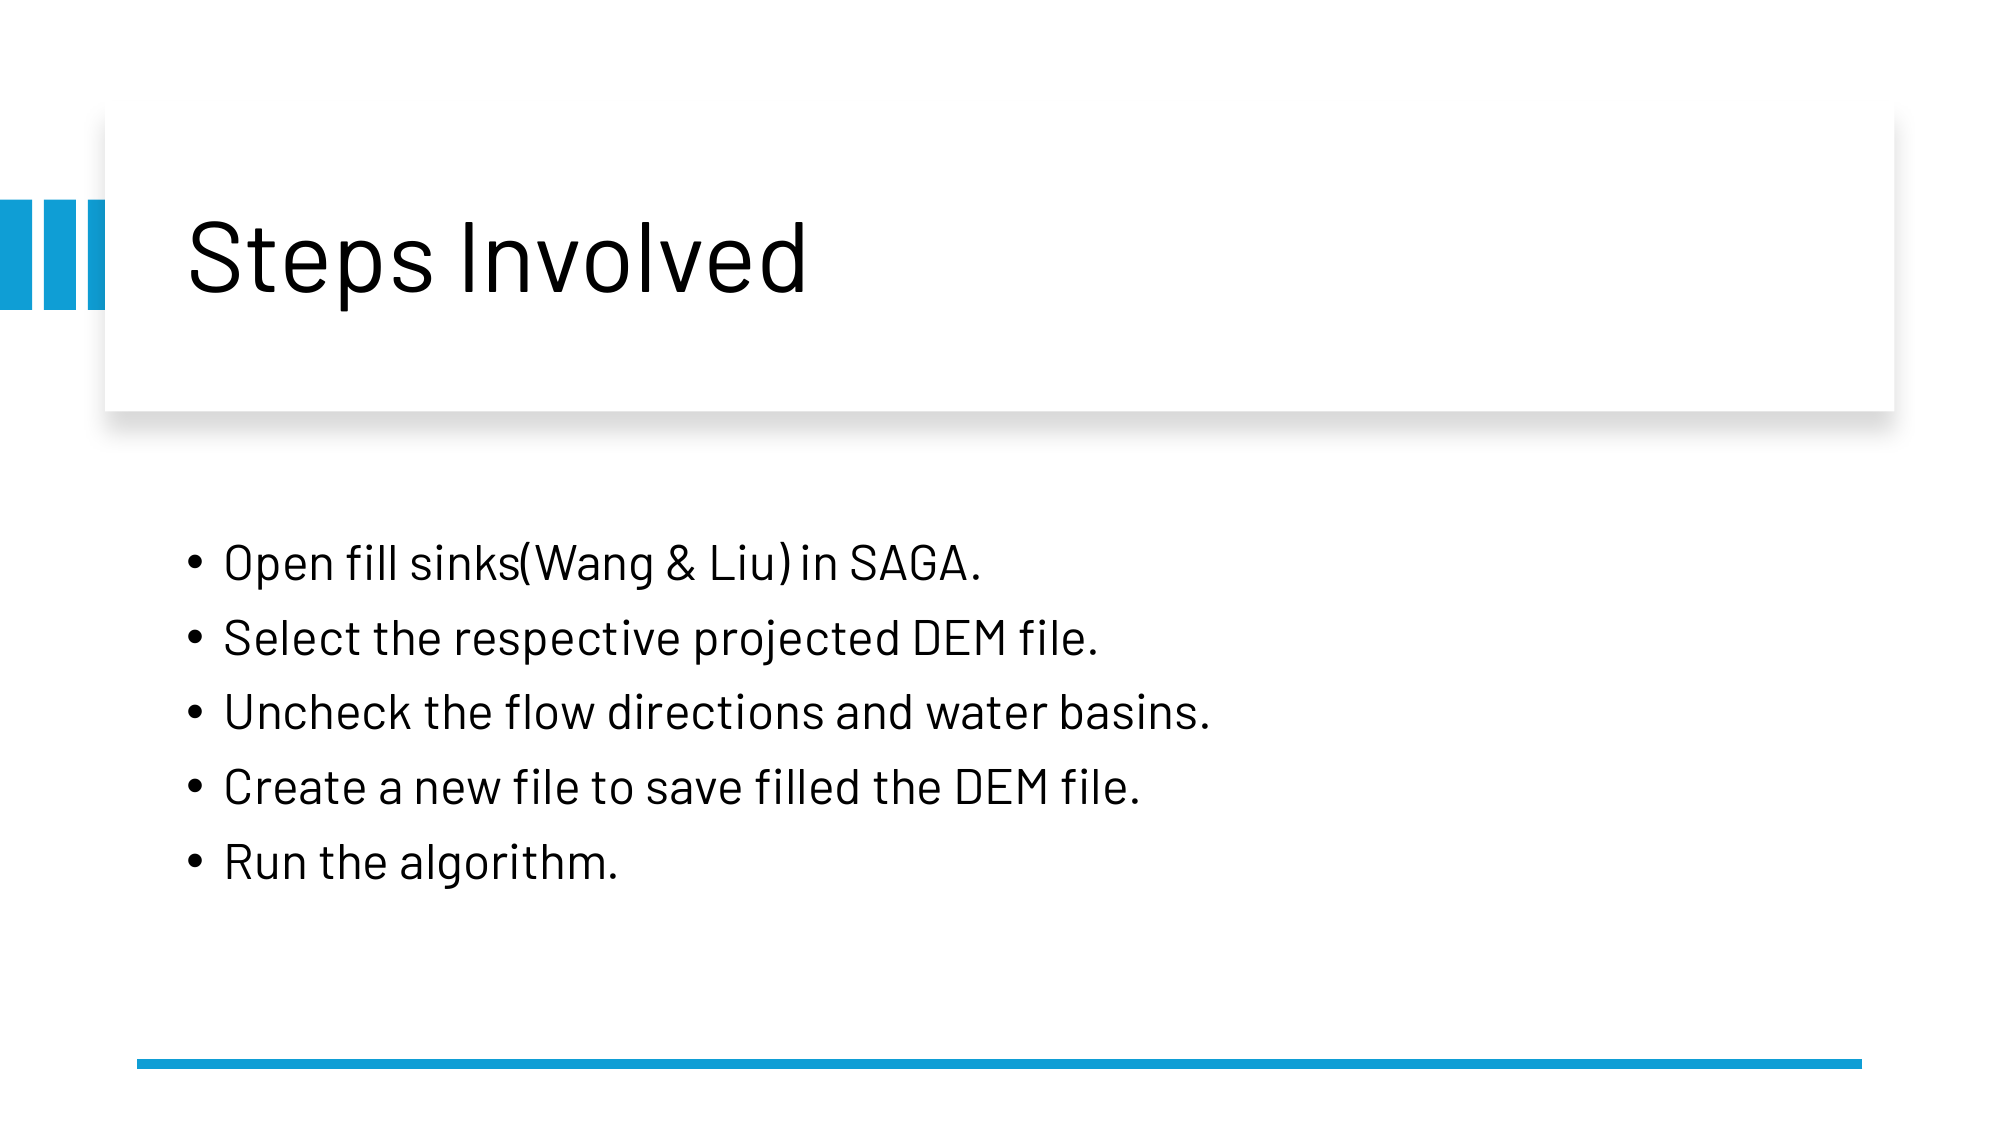

# Steps Involved

Open fill sinks(Wang & Liu) in SAGA.
Select the respective projected DEM file.
Uncheck the flow directions and water basins.
Create a new file to save filled the DEM file.
Run the algorithm.

13